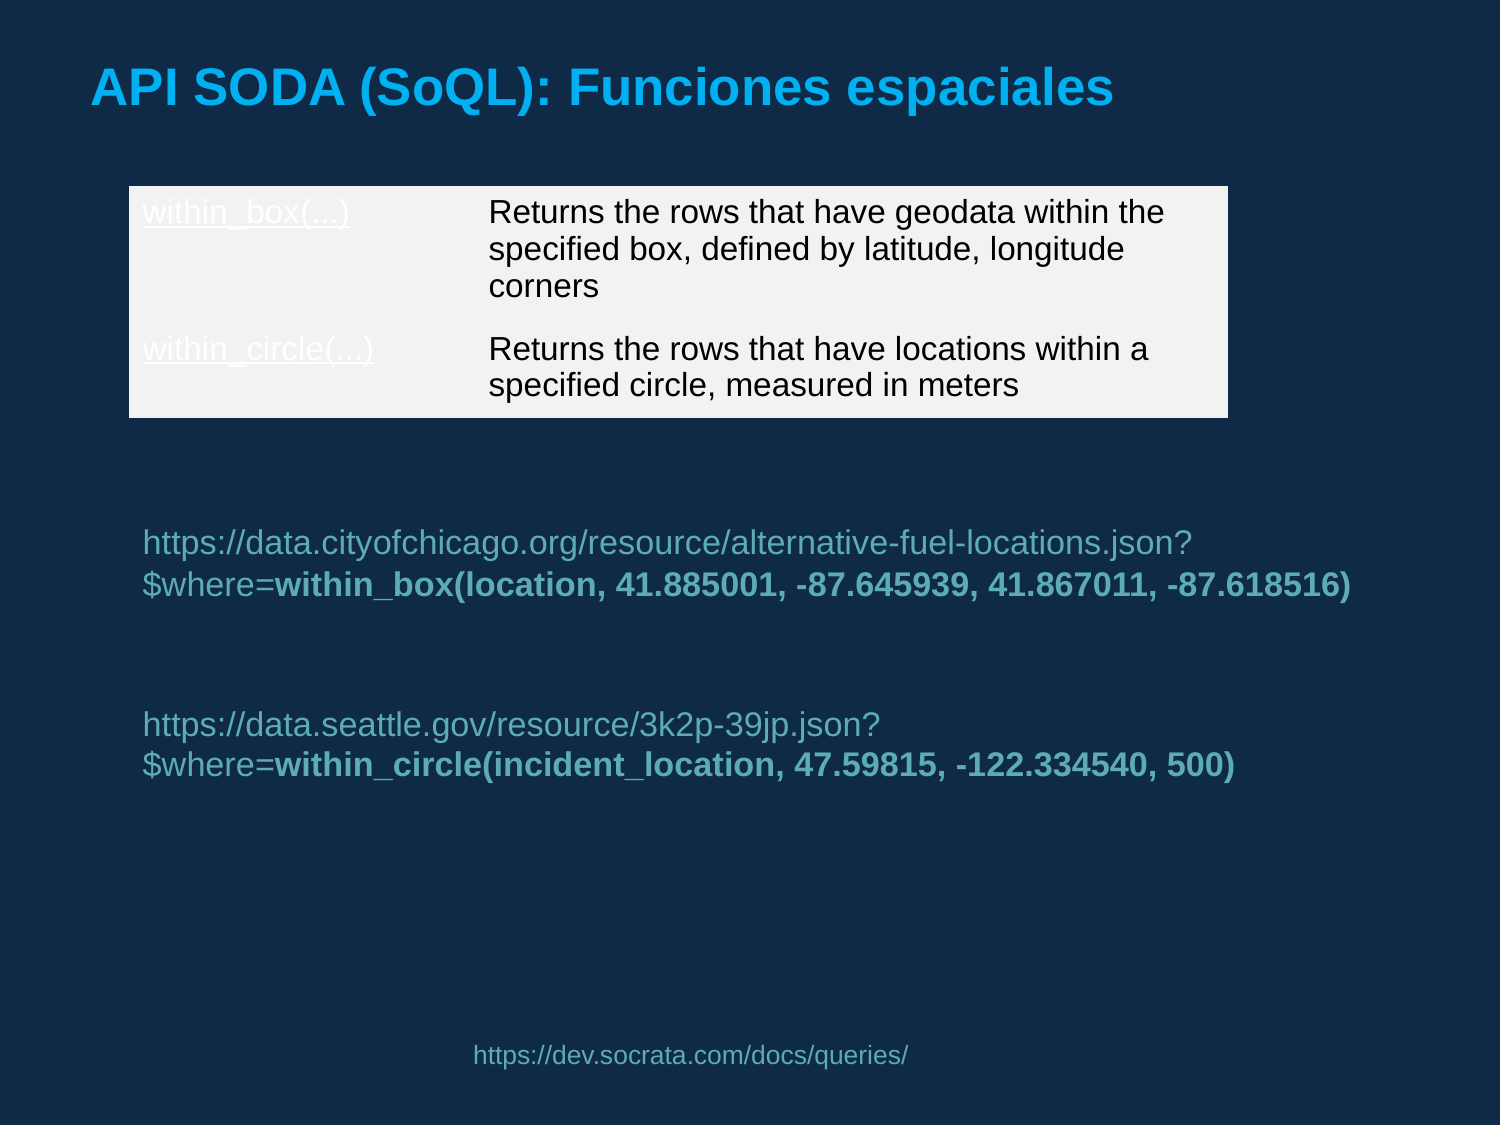

API SODA (SoQL): Funciones espaciales
| within\_box(...) | Returns the rows that have geodata within the specified box, defined by latitude, longitude corners |
| --- | --- |
| within\_circle(...) | Returns the rows that have locations within a specified circle, measured in meters |
https://data.cityofchicago.org/resource/alternative-fuel-locations.json?$where=within_box(location, 41.885001, -87.645939, 41.867011, -87.618516)

https://data.seattle.gov/resource/3k2p-39jp.json?$where=within_circle(incident_location, 47.59815, -122.334540, 500)

https://dev.socrata.com/docs/queries/